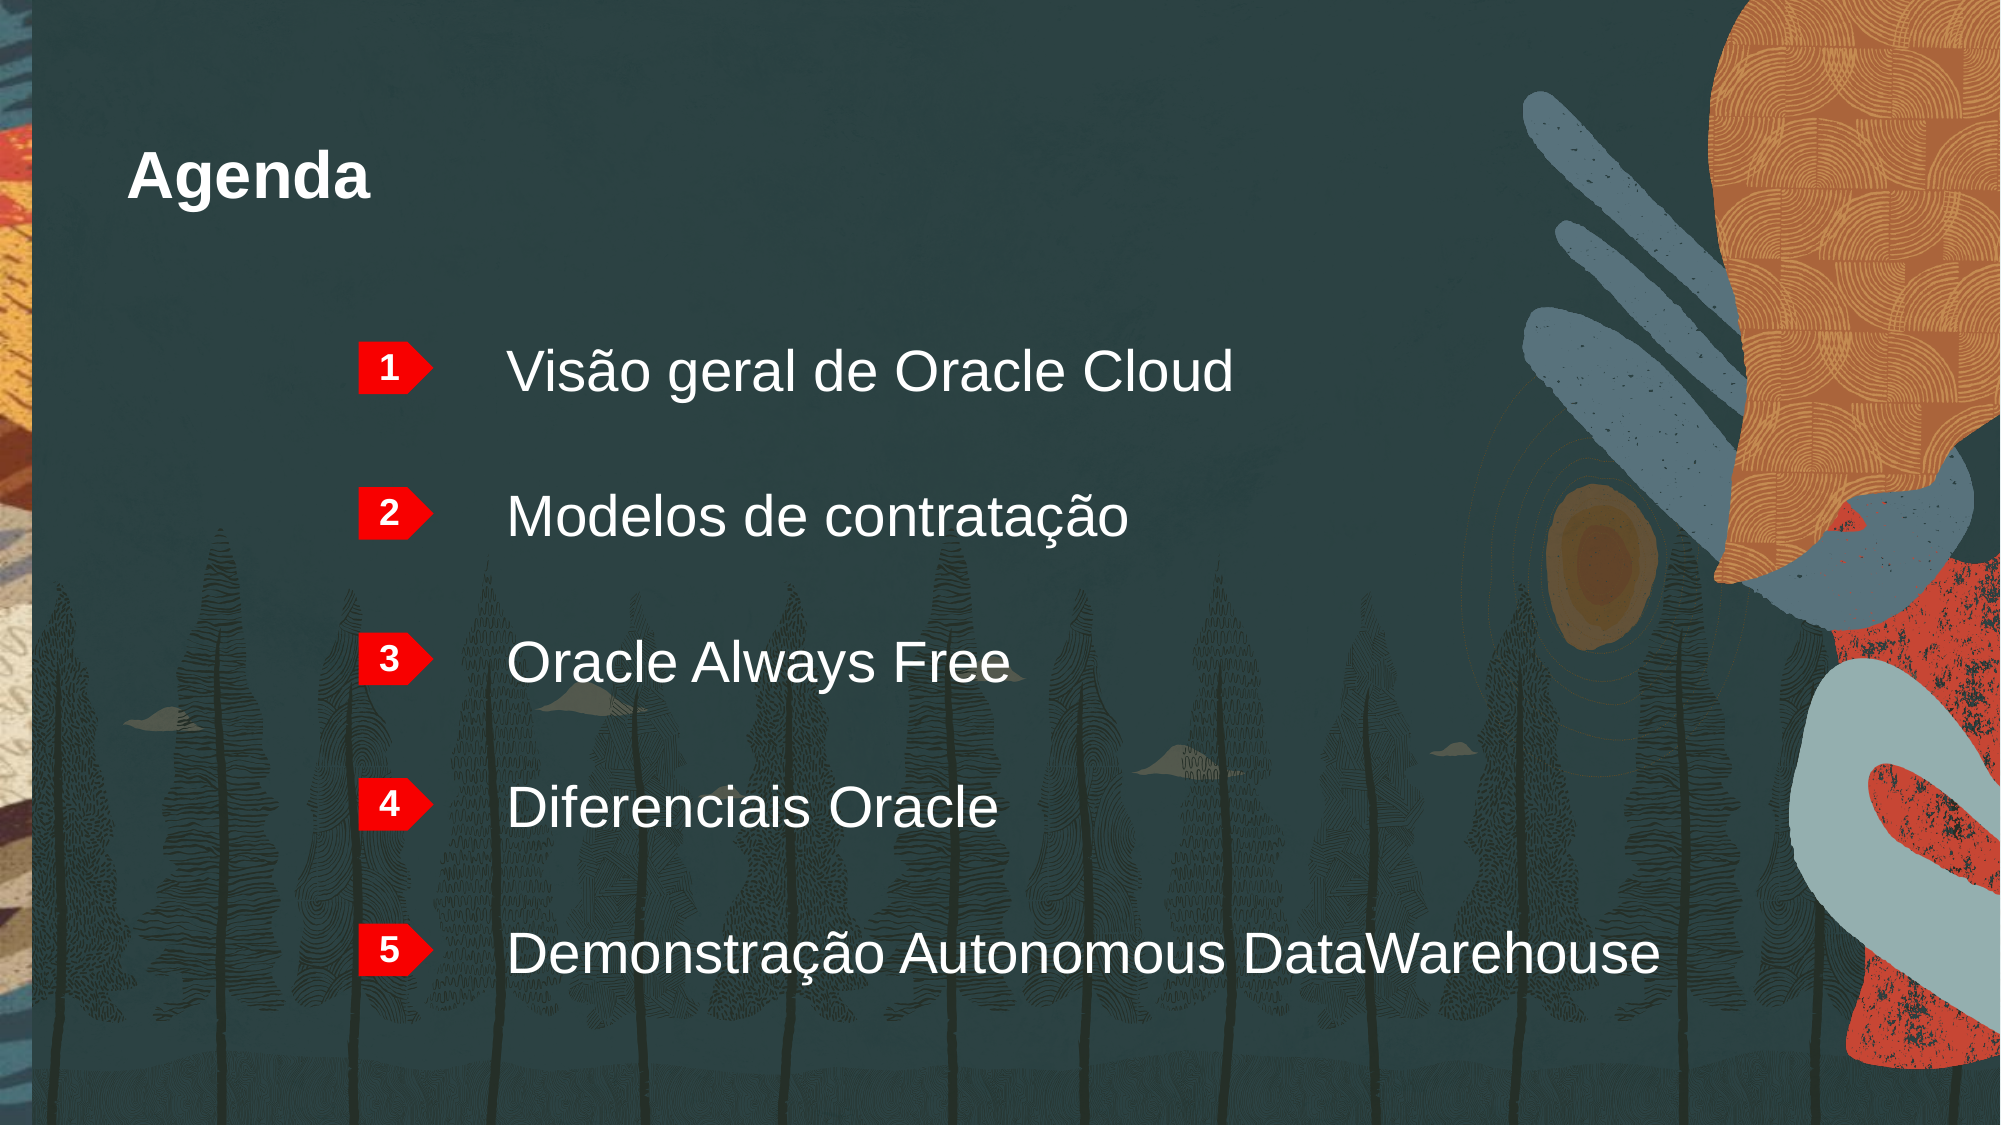

Agenda
Visão geral de Oracle Cloud
1
Modelos de contratação
2
Oracle Always Free
3
Diferenciais Oracle
4
Demonstração Autonomous DataWarehouse
5

Agenda de exemplo!